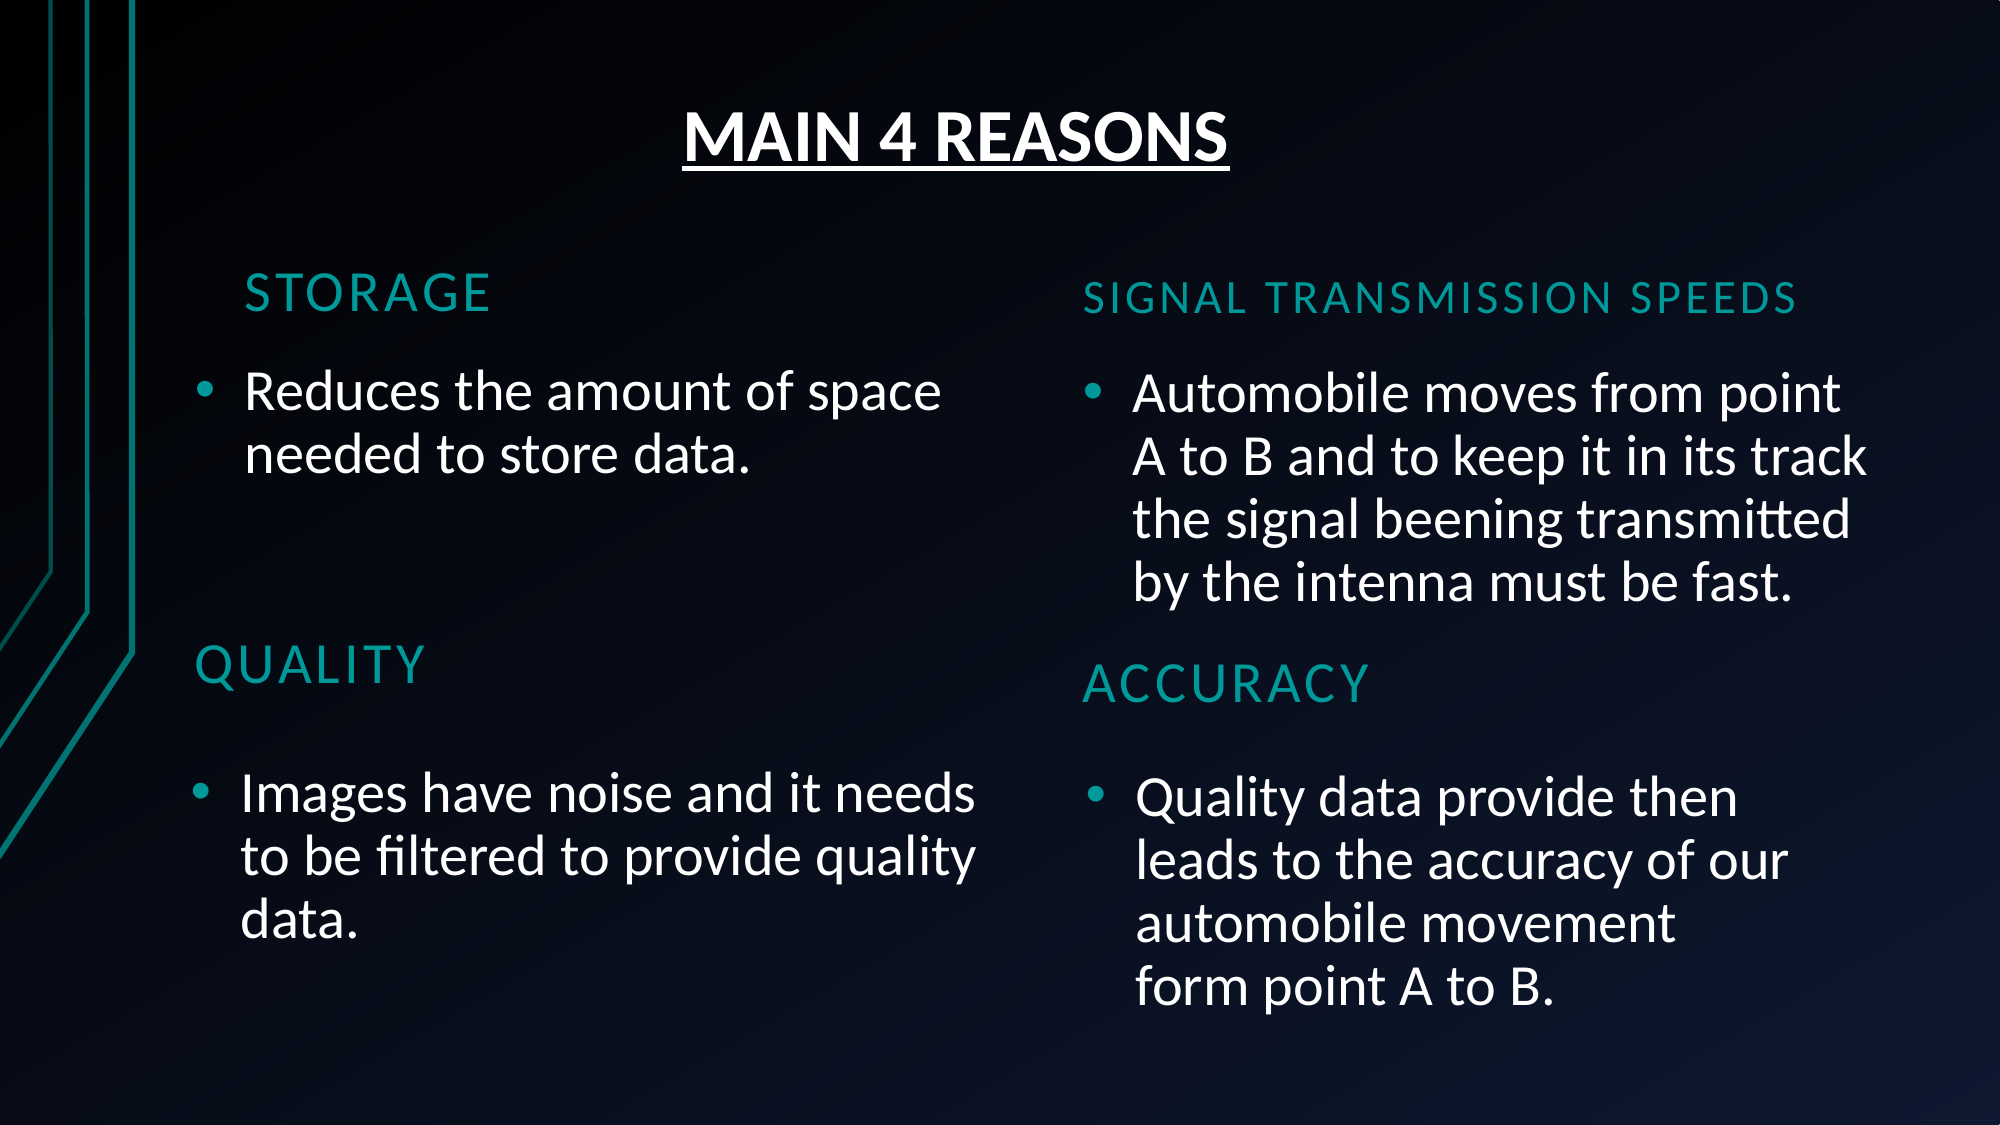

# MAIN 4 REASONS
sIGNAL Transmission speeds
STORAGE
Reduces the amount of space needed to store data.
Automobile moves from point A to B and to keep it in its track the signal beening transmitted by the intenna must be fast.
qUALITY
aCCURACY
Images have noise and it needs to be filtered to provide quality data.
Quality data provide then leads to the accuracy of our automobile movement form point A to B.